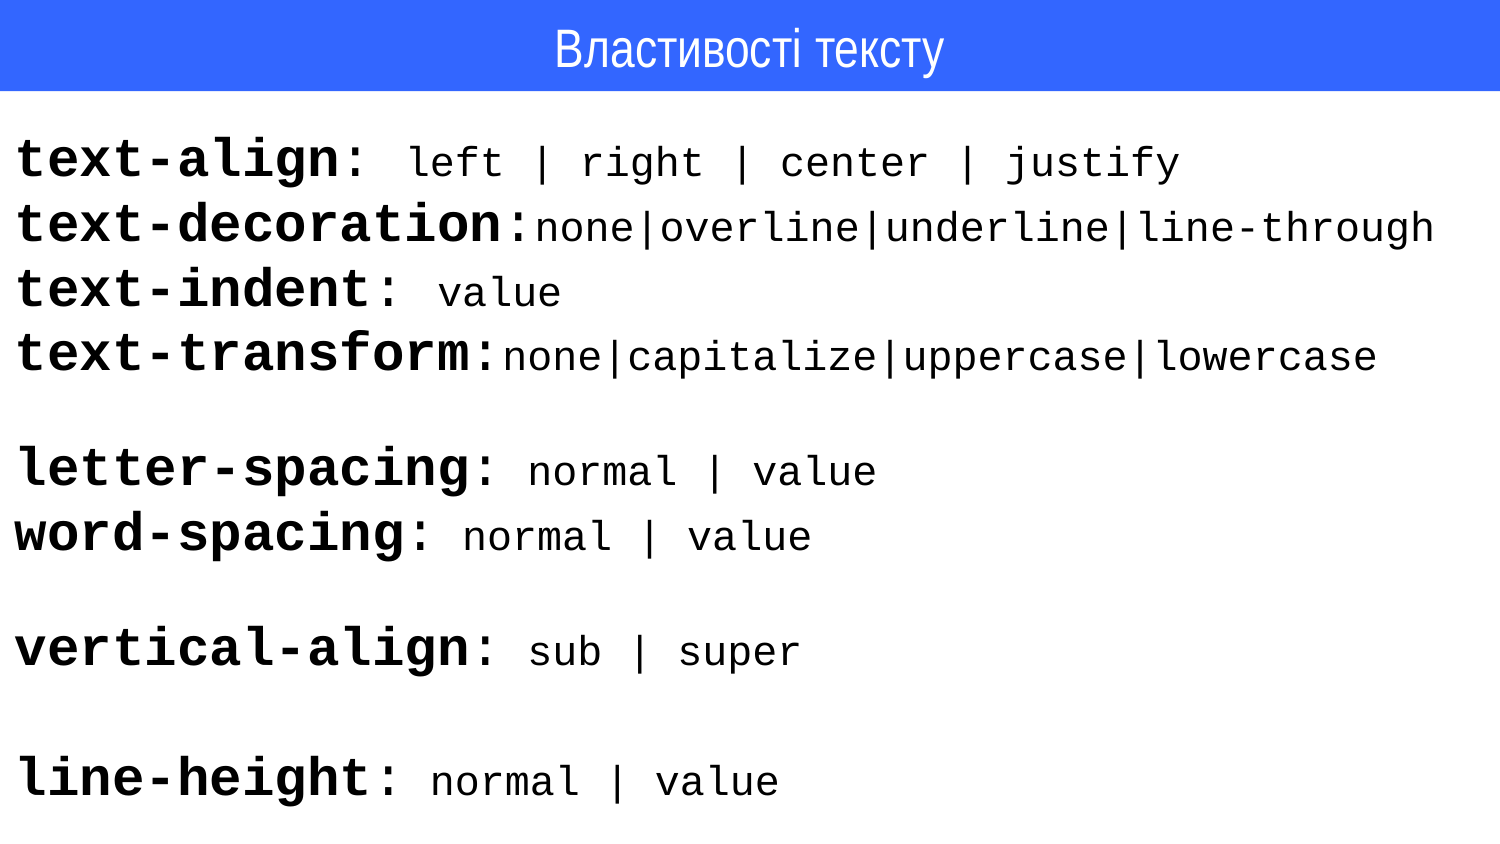

Властивості тексту
text-align: left | right | center | justify
text-decoration:none|overline|underline|line-through
text-indent: value
text-transform:none|capitalize|uppercase|lowercase

letter-spacing: normal | value
word-spacing: normal | value

vertical-align: sub | super

line-height: normal | value